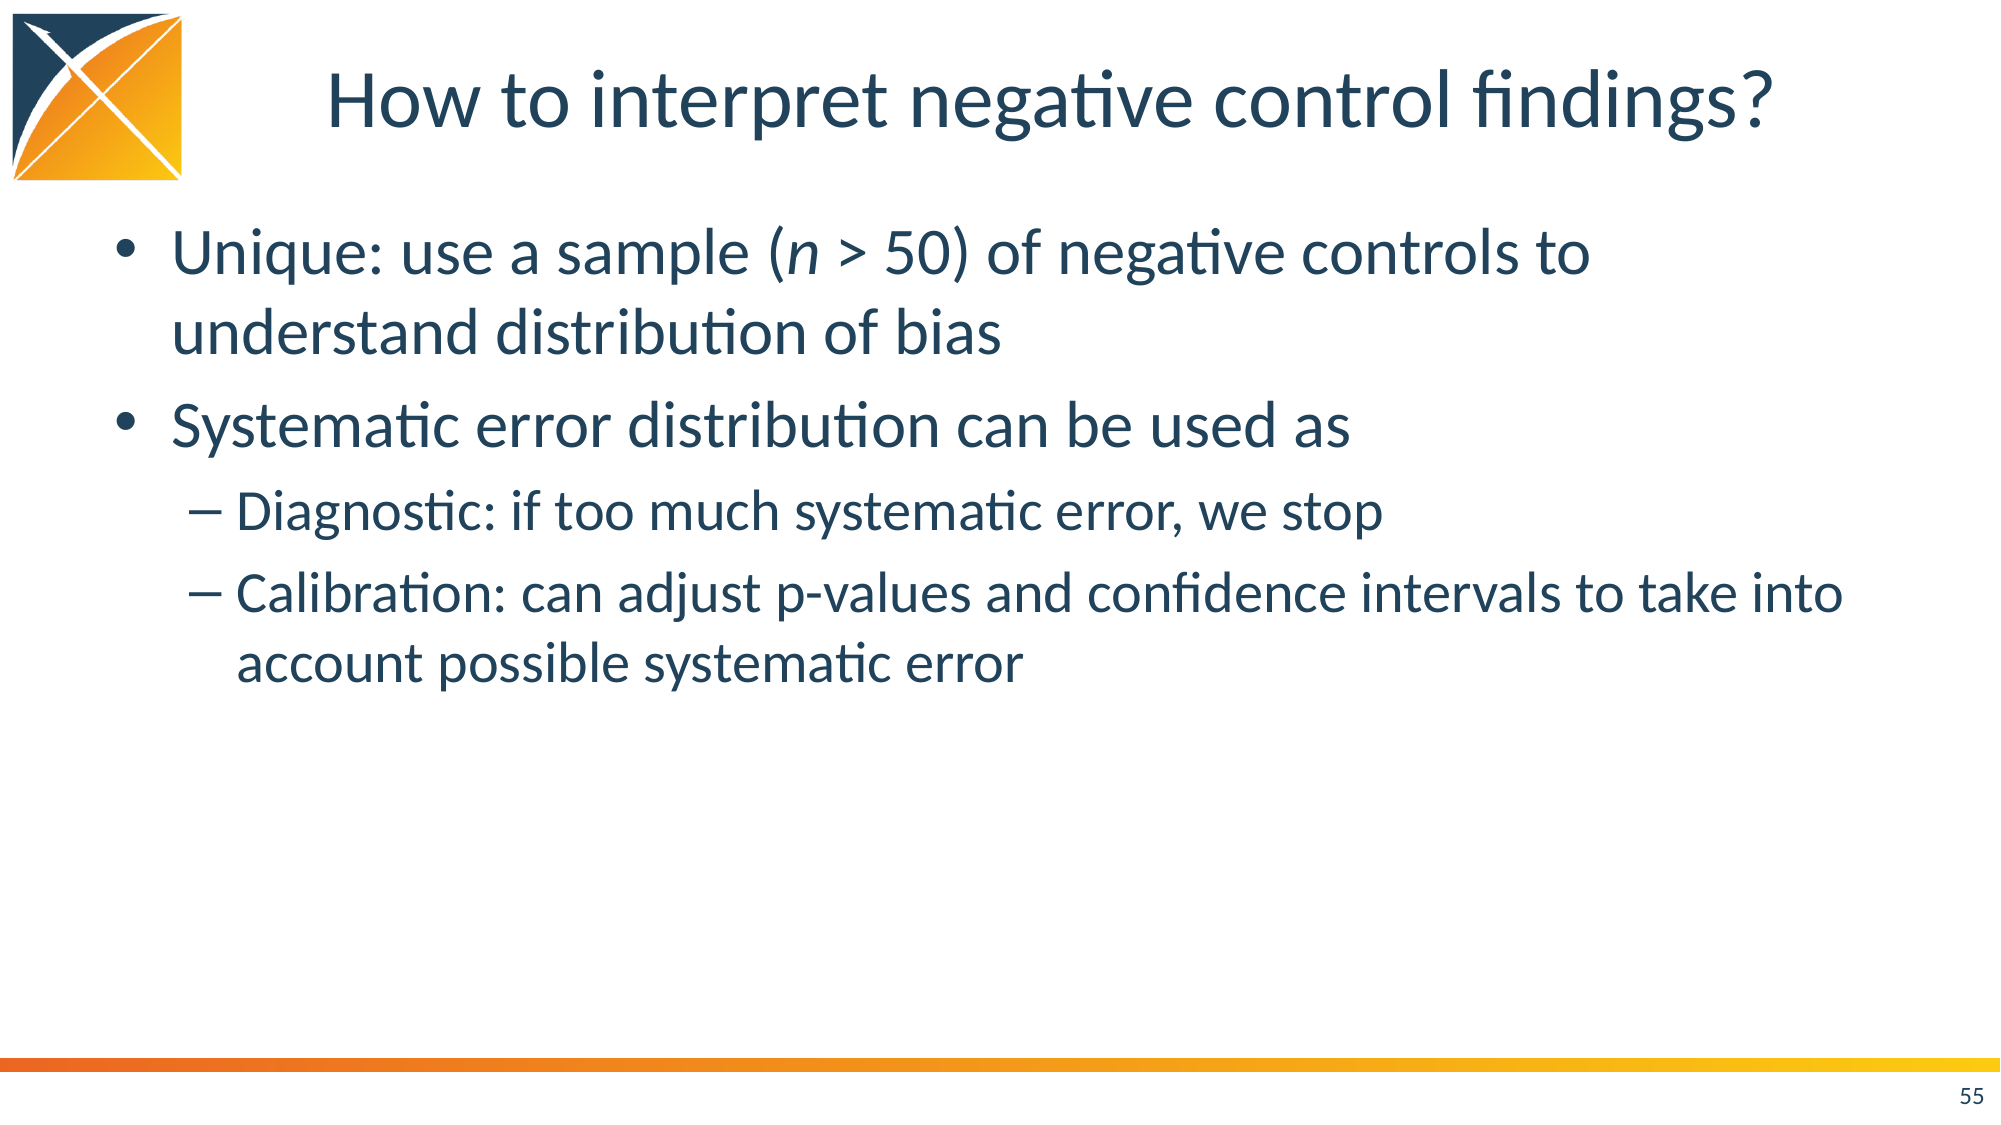

# How to interpret negative control findings?
Unique: use a sample (n > 50) of negative controls to understand distribution of bias
Systematic error distribution can be used as
Diagnostic: if too much systematic error, we stop
Calibration: can adjust p-values and confidence intervals to take into account possible systematic error

55